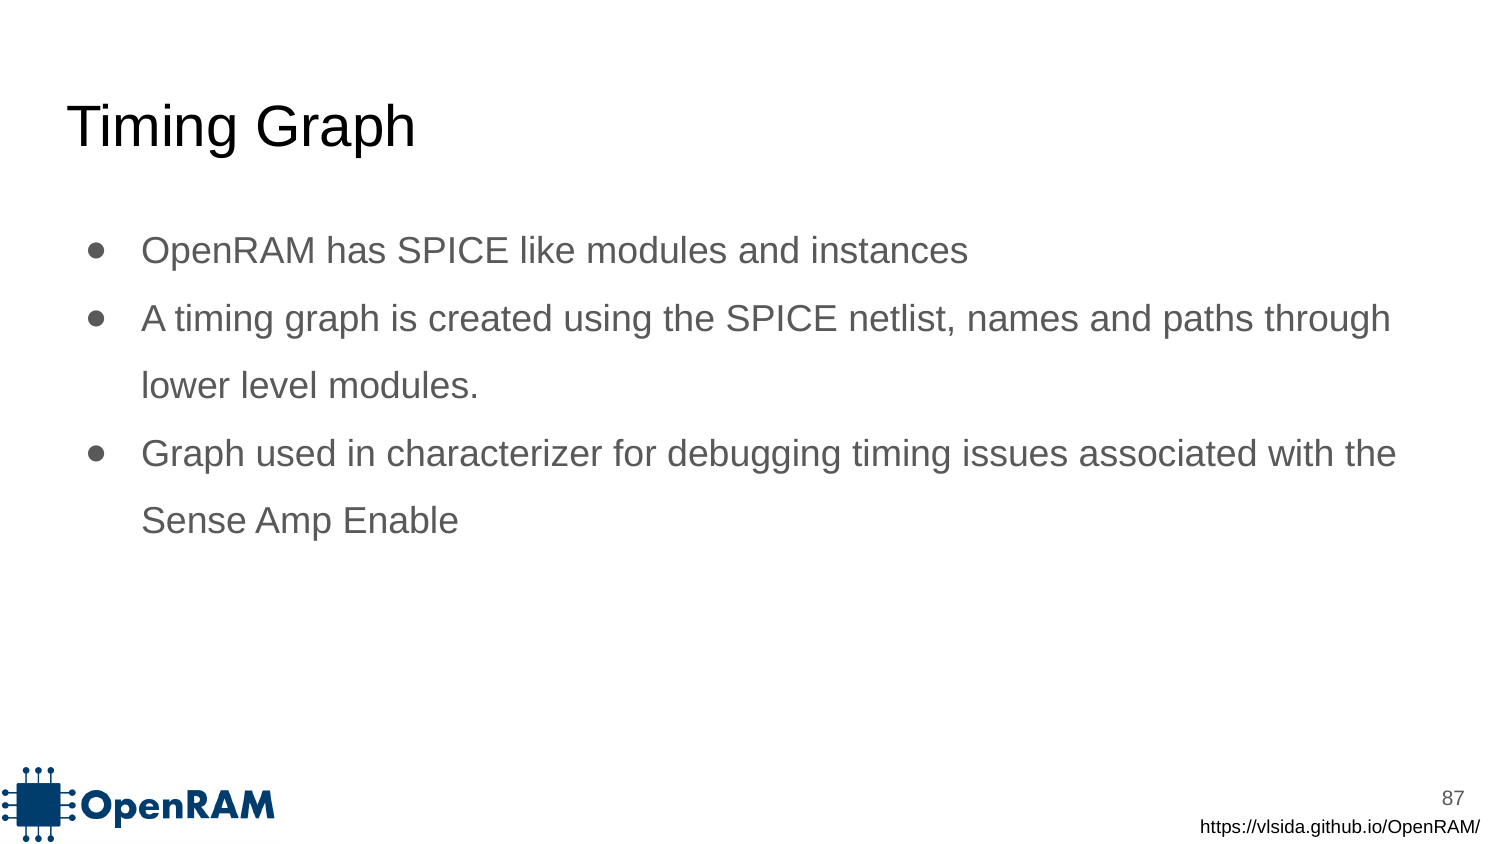

Timing Graph
OpenRAM has SPICE like modules and instances
A timing graph is created using the SPICE netlist, names and paths through lower level modules.
Graph used in characterizer for debugging timing issues associated with the Sense Amp Enable
87